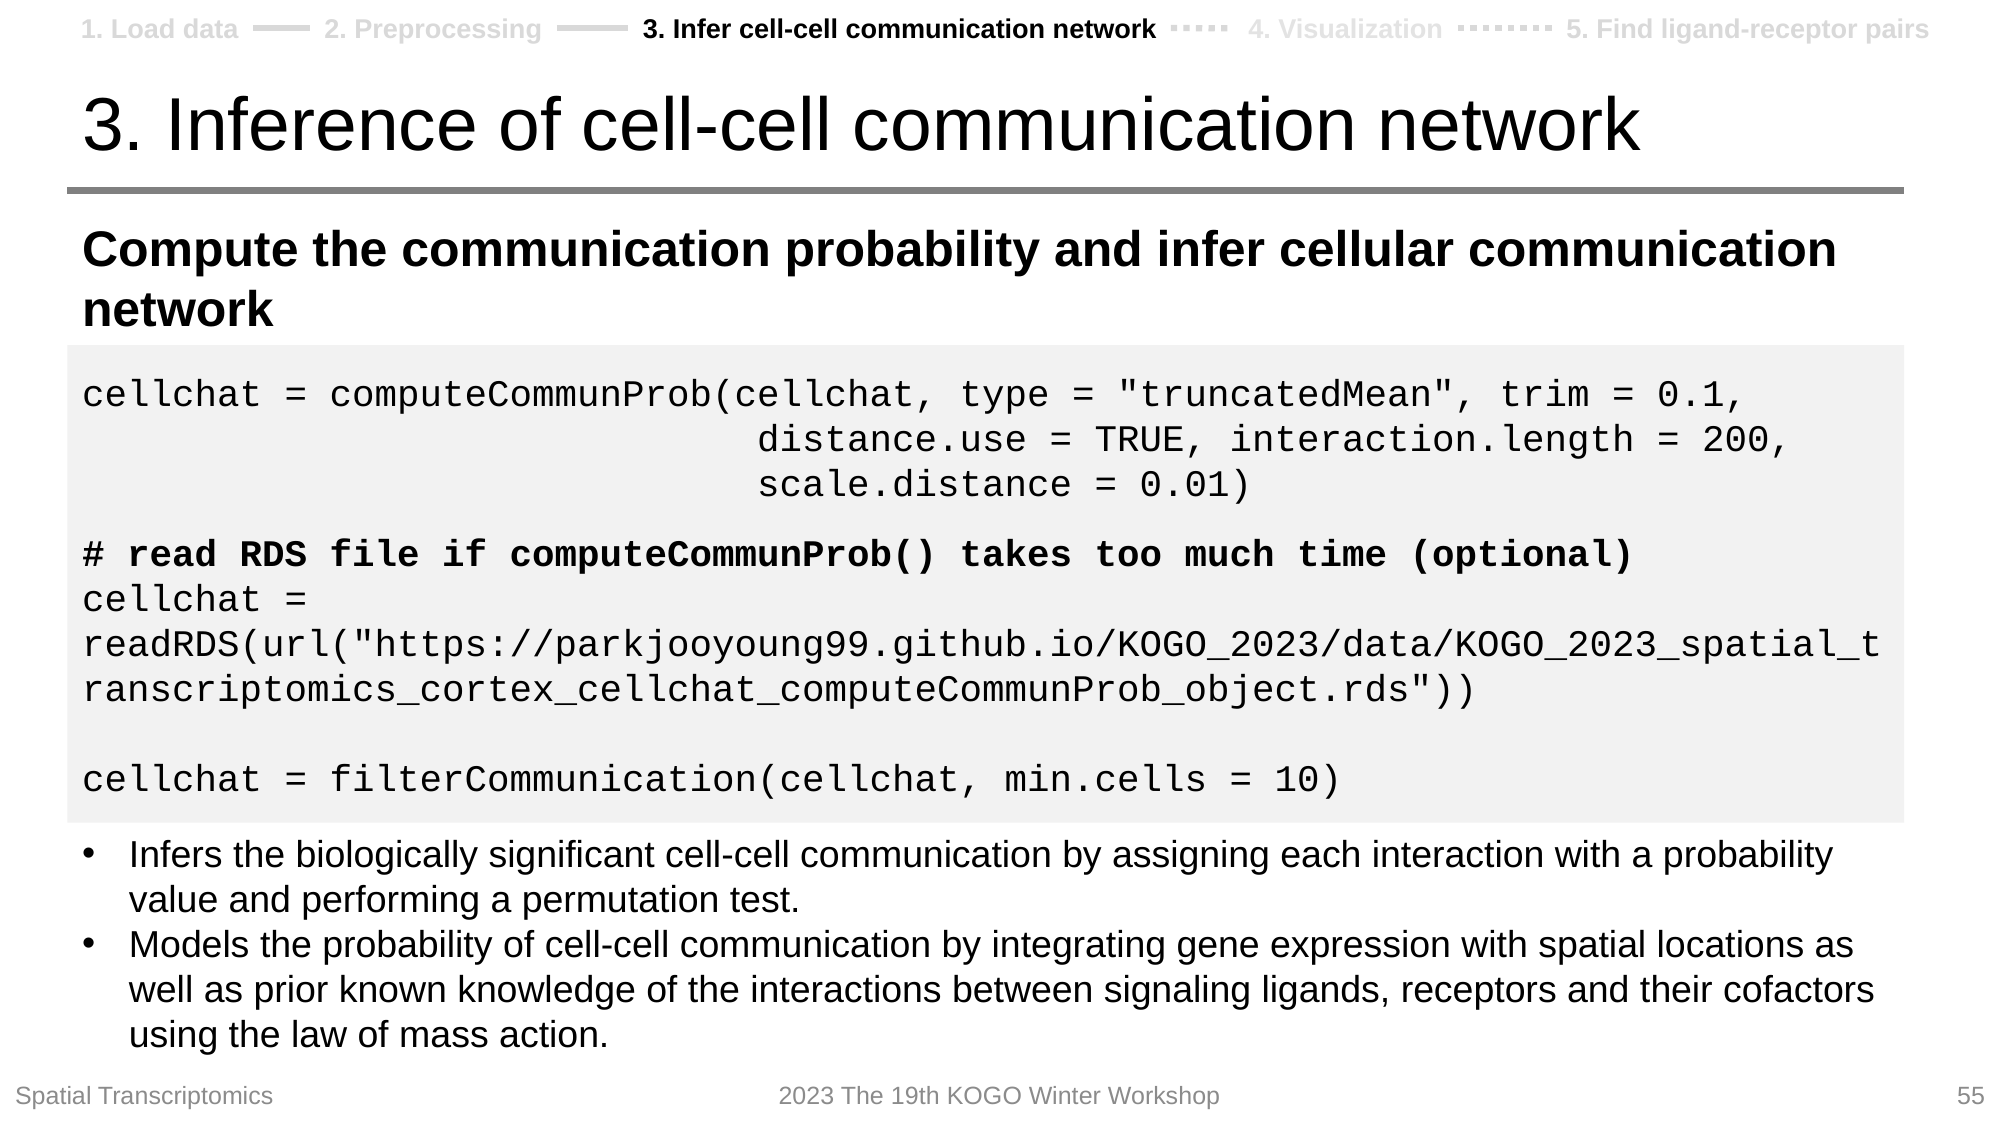

1. Load data
2. Preprocessing
3. Infer cell-cell communication network
4. Visualization
5. Find ligand-receptor pairs
# 3. Inference of cell-cell communication network
Compute the communication probability and infer cellular communication network
cellchat = computeCommunProb(cellchat, type = "truncatedMean", trim = 0.1,
                              distance.use = TRUE, interaction.length = 200,
                              scale.distance = 0.01)

# read RDS file if computeCommunProb() takes too much time (optional)
cellchat = readRDS(url("https://parkjooyoung99.github.io/KOGO_2023/data/KOGO_2023_spatial_transcriptomics_cortex_cellchat_computeCommunProb_object.rds"))

cellchat = filterCommunication(cellchat, min.cells = 10)
Infers the biologically significant cell-cell communication by assigning each interaction with a probability value and performing a permutation test.
Models the probability of cell-cell communication by integrating gene expression with spatial locations as well as prior known knowledge of the interactions between signaling ligands, receptors and their cofactors using the law of mass action.
Spatial Transcriptomics
2023 The 19th KOGO Winter Workshop
55